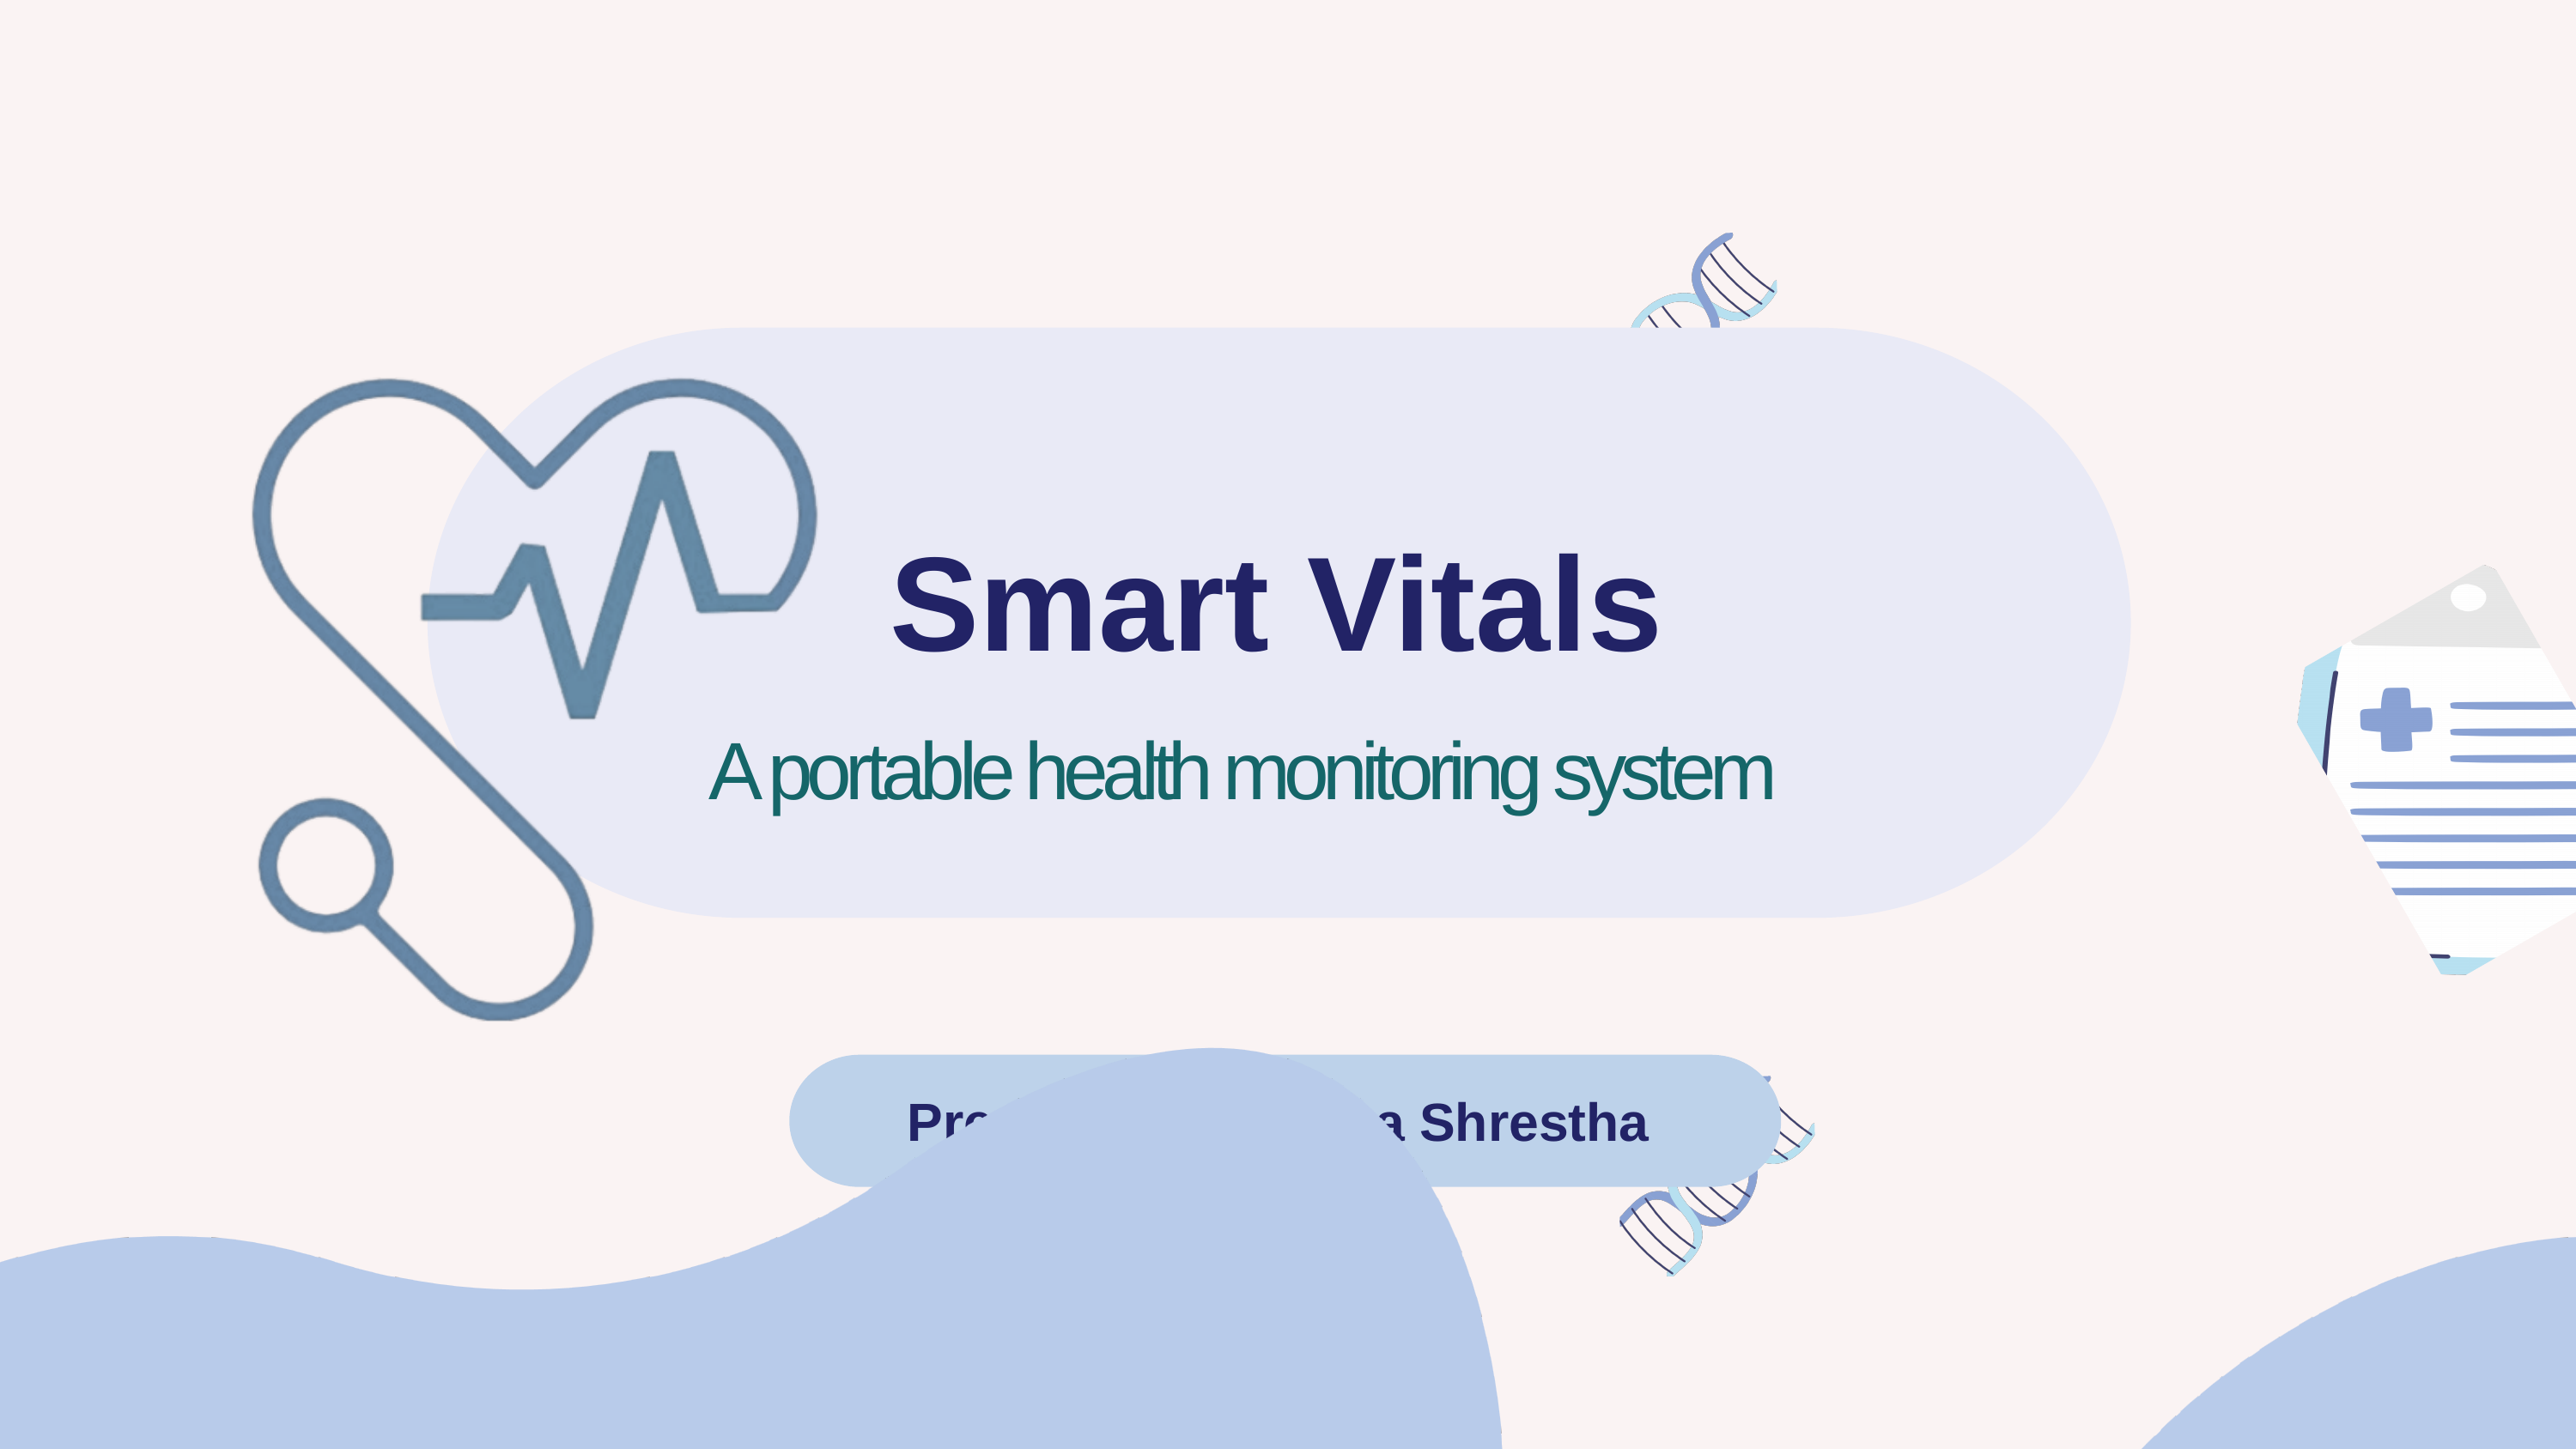

Smart Vitals

A portable health monitoring system

Presented by: Soya Shrestha